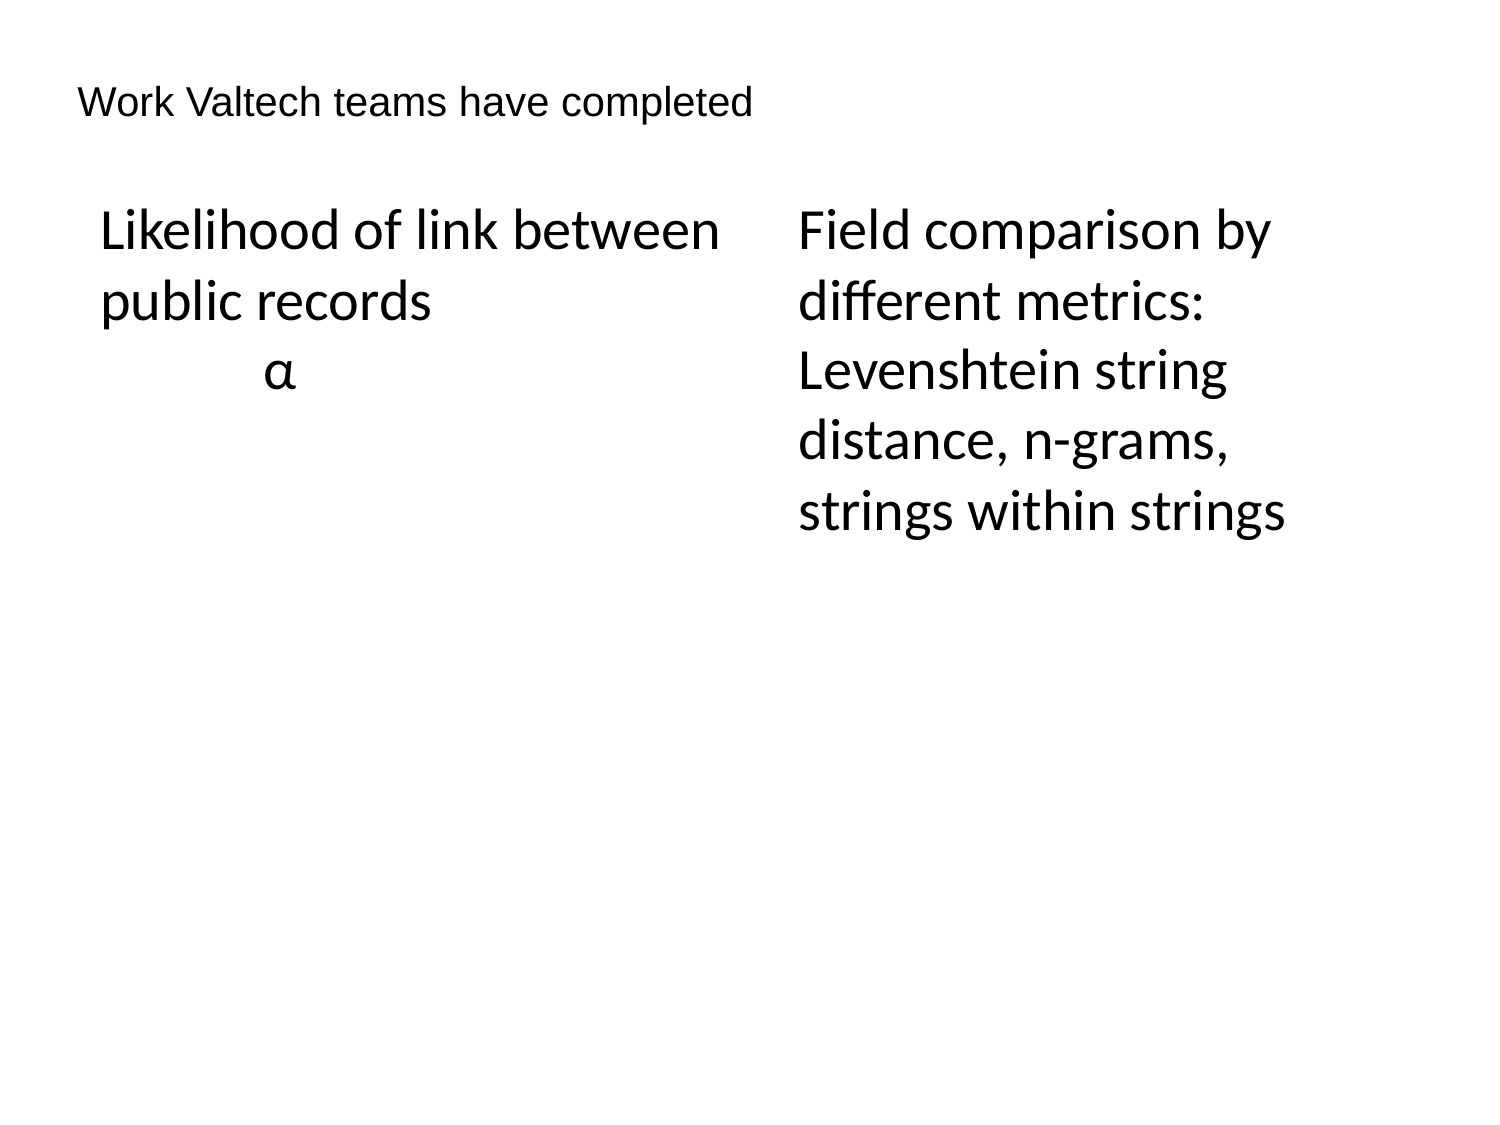

Work Valtech teams have completed
Likelihood of link between public records			 α
Field comparison by different metrics: Levenshtein string distance, n-grams, strings within strings